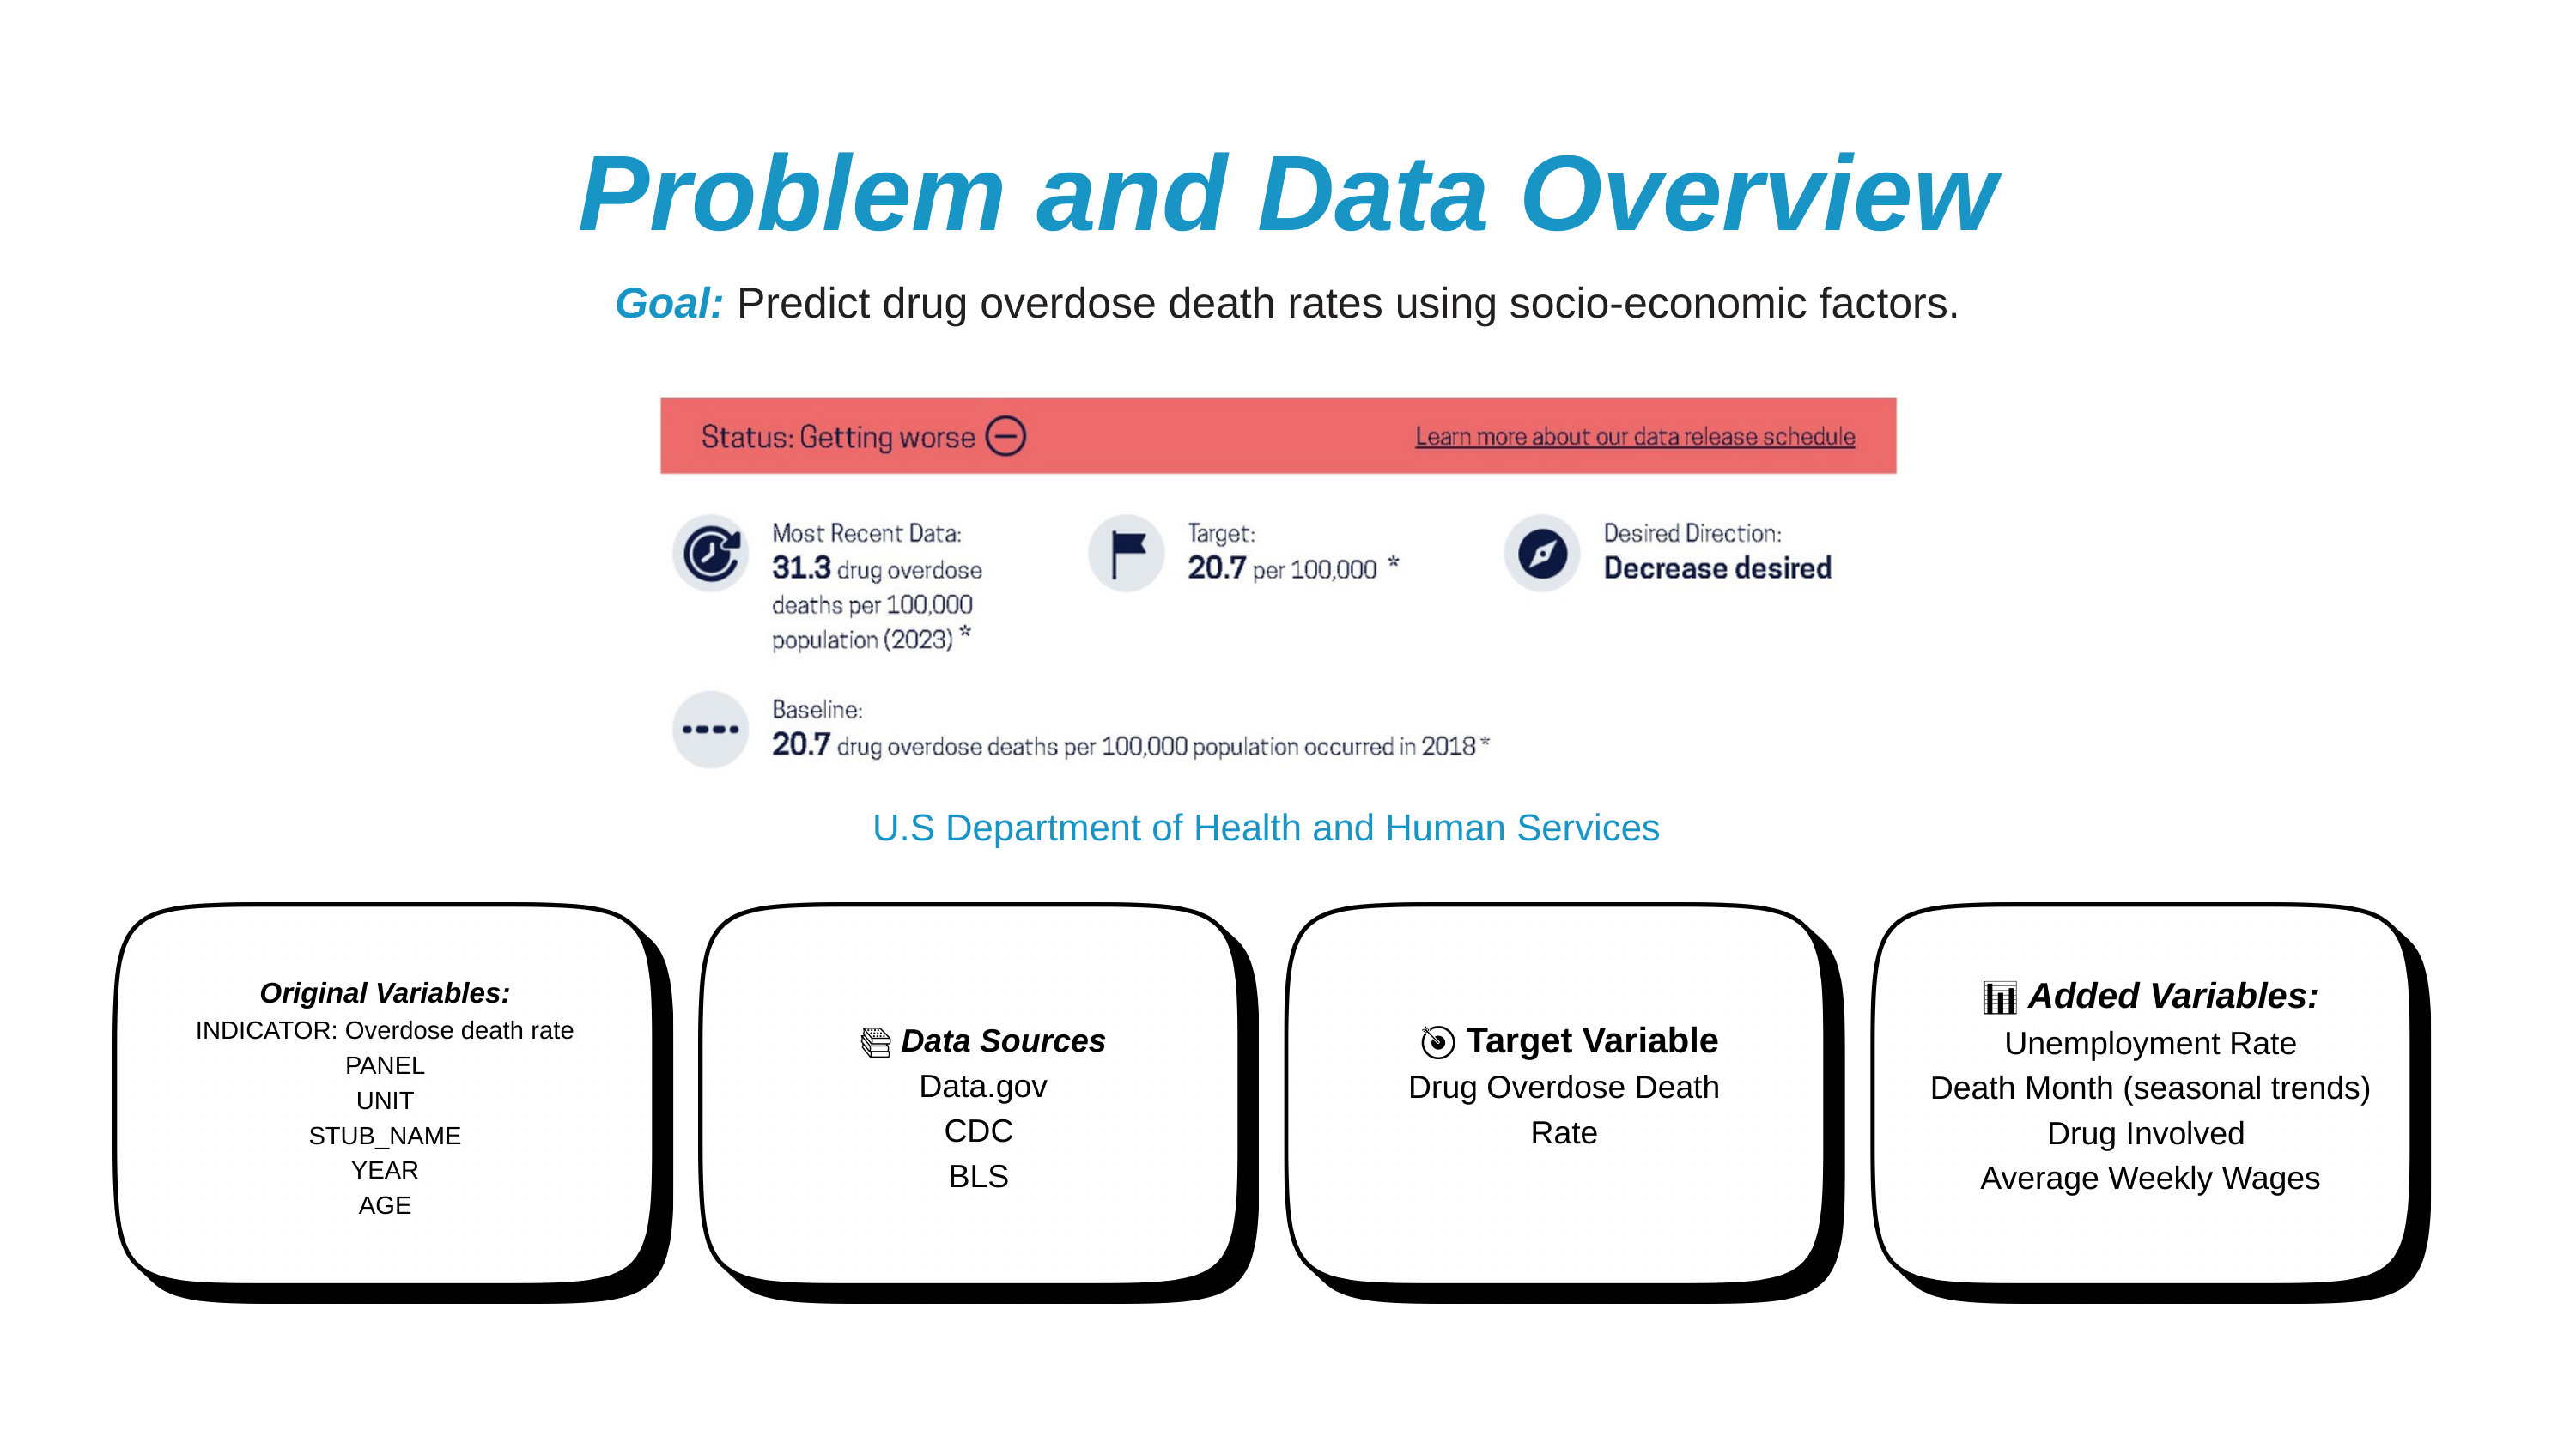

Problem and Data Overview
Goal: Predict drug overdose death rates using socio-economic factors.

U.S Department of Health and Human Services

📊 Added Variables:
Unemployment Rate
Death Month (seasonal trends)
Drug Involved
Average Weekly Wages

Original Variables:
INDICATOR: Overdose death rate
PANEL
UNIT
STUB_NAME
YEAR
AGE

 🎯 Target Variable
Drug Overdose Death Rate

 📚 Data Sources
 Data.gov
CDC
BLS